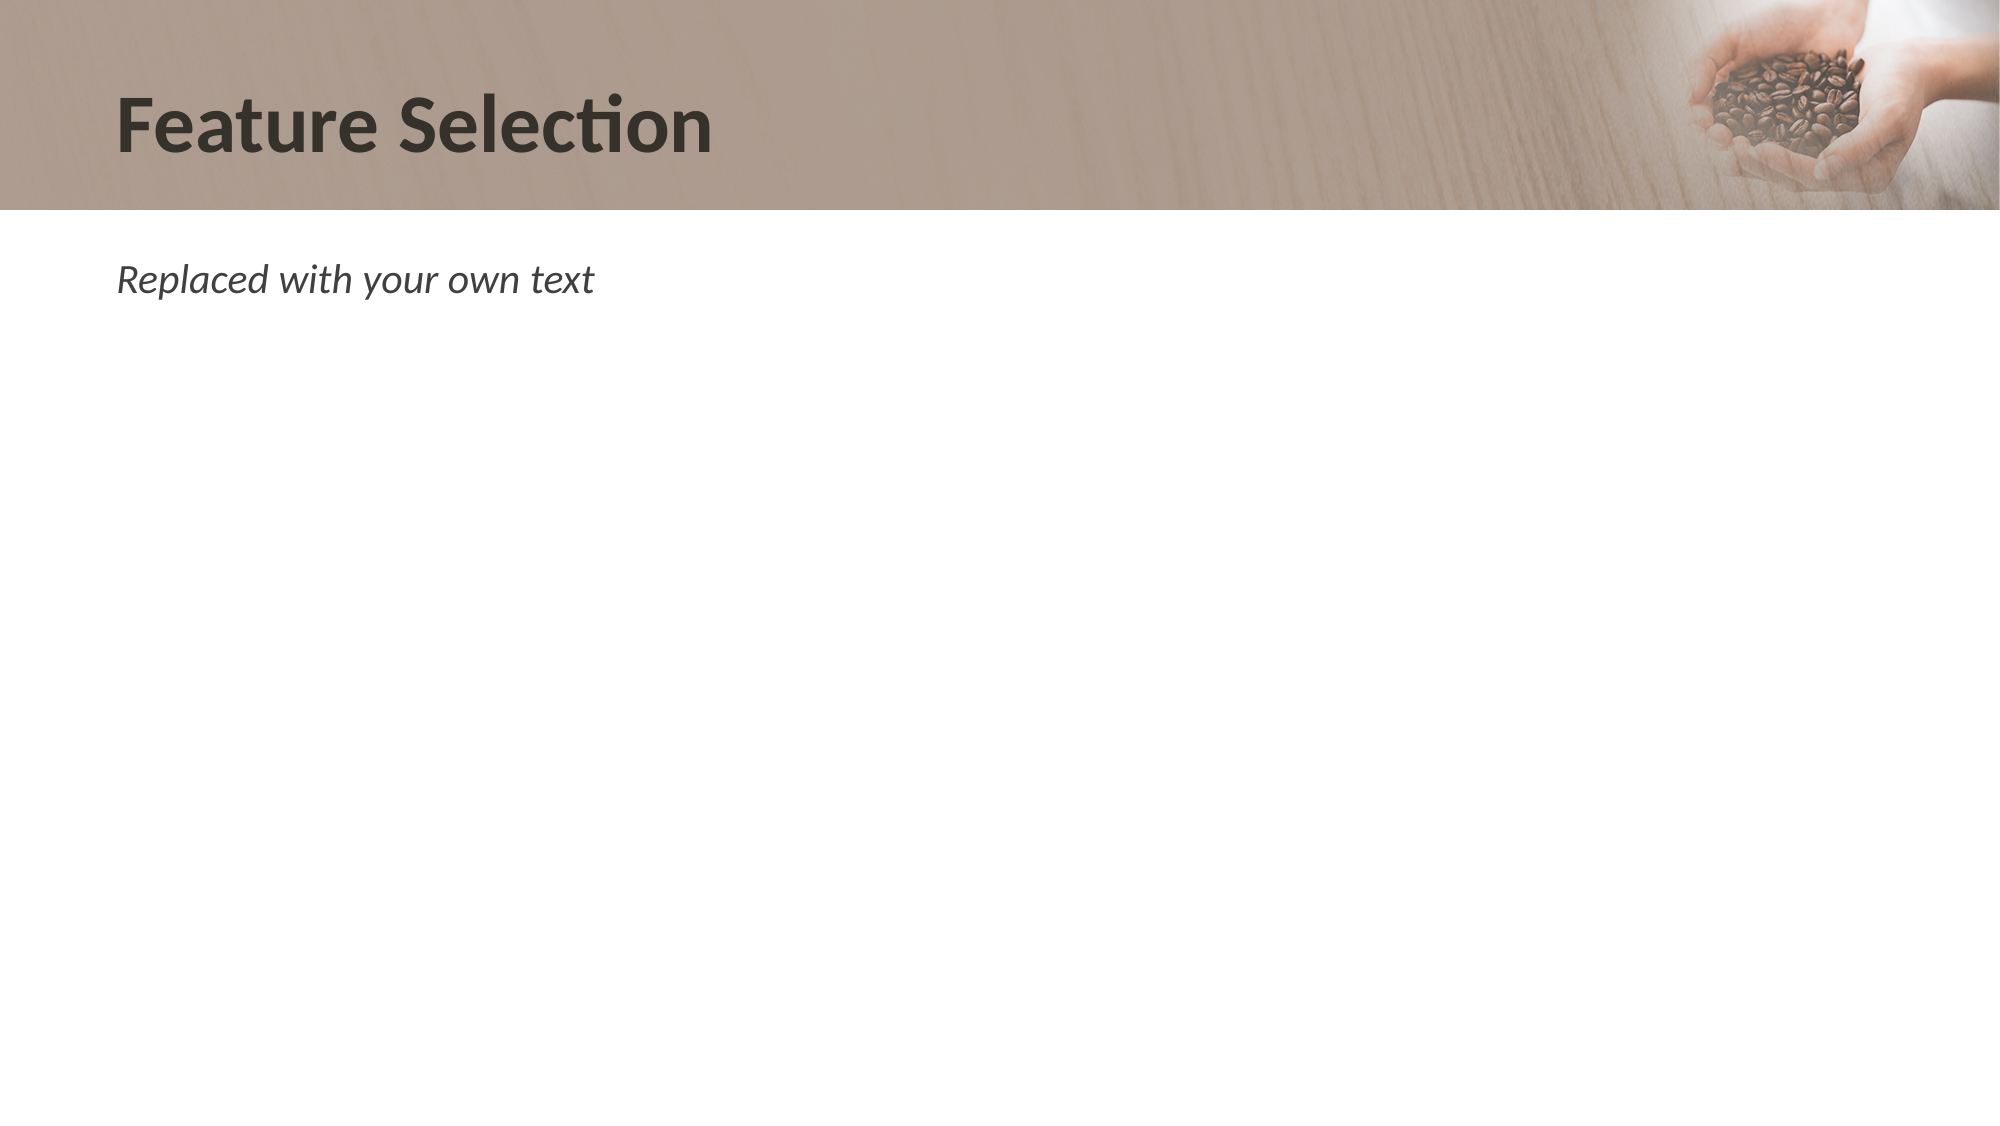

# Feature Selection
Replaced with your own text